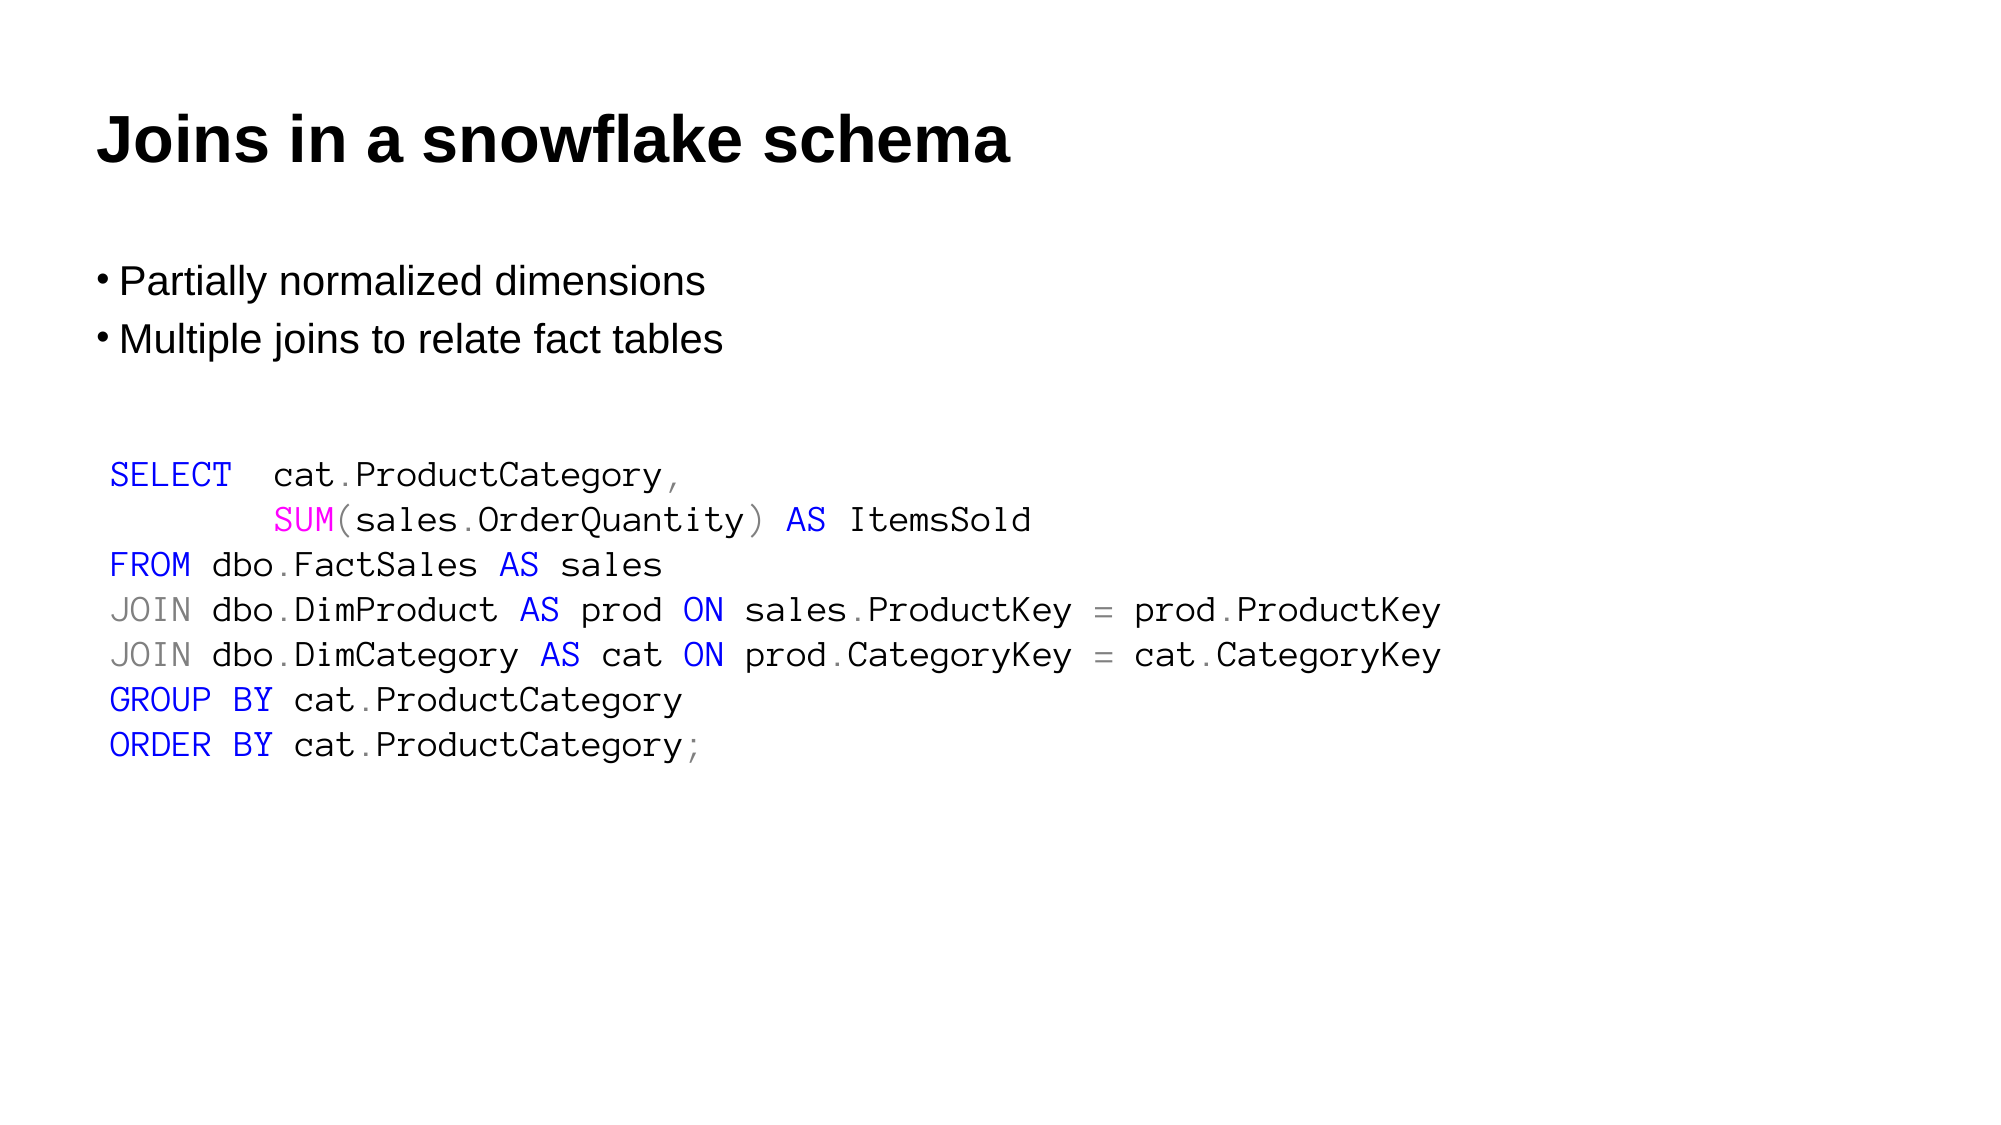

# Joins in a snowflake schema
Partially normalized dimensions
Multiple joins to relate fact tables
SELECT  cat.ProductCategory,
        SUM(sales.OrderQuantity) AS ItemsSold
FROM dbo.FactSales AS sales
JOIN dbo.DimProduct AS prod ON sales.ProductKey = prod.ProductKey
JOIN dbo.DimCategory AS cat ON prod.CategoryKey = cat.CategoryKey
GROUP BY cat.ProductCategory
ORDER BY cat.ProductCategory;